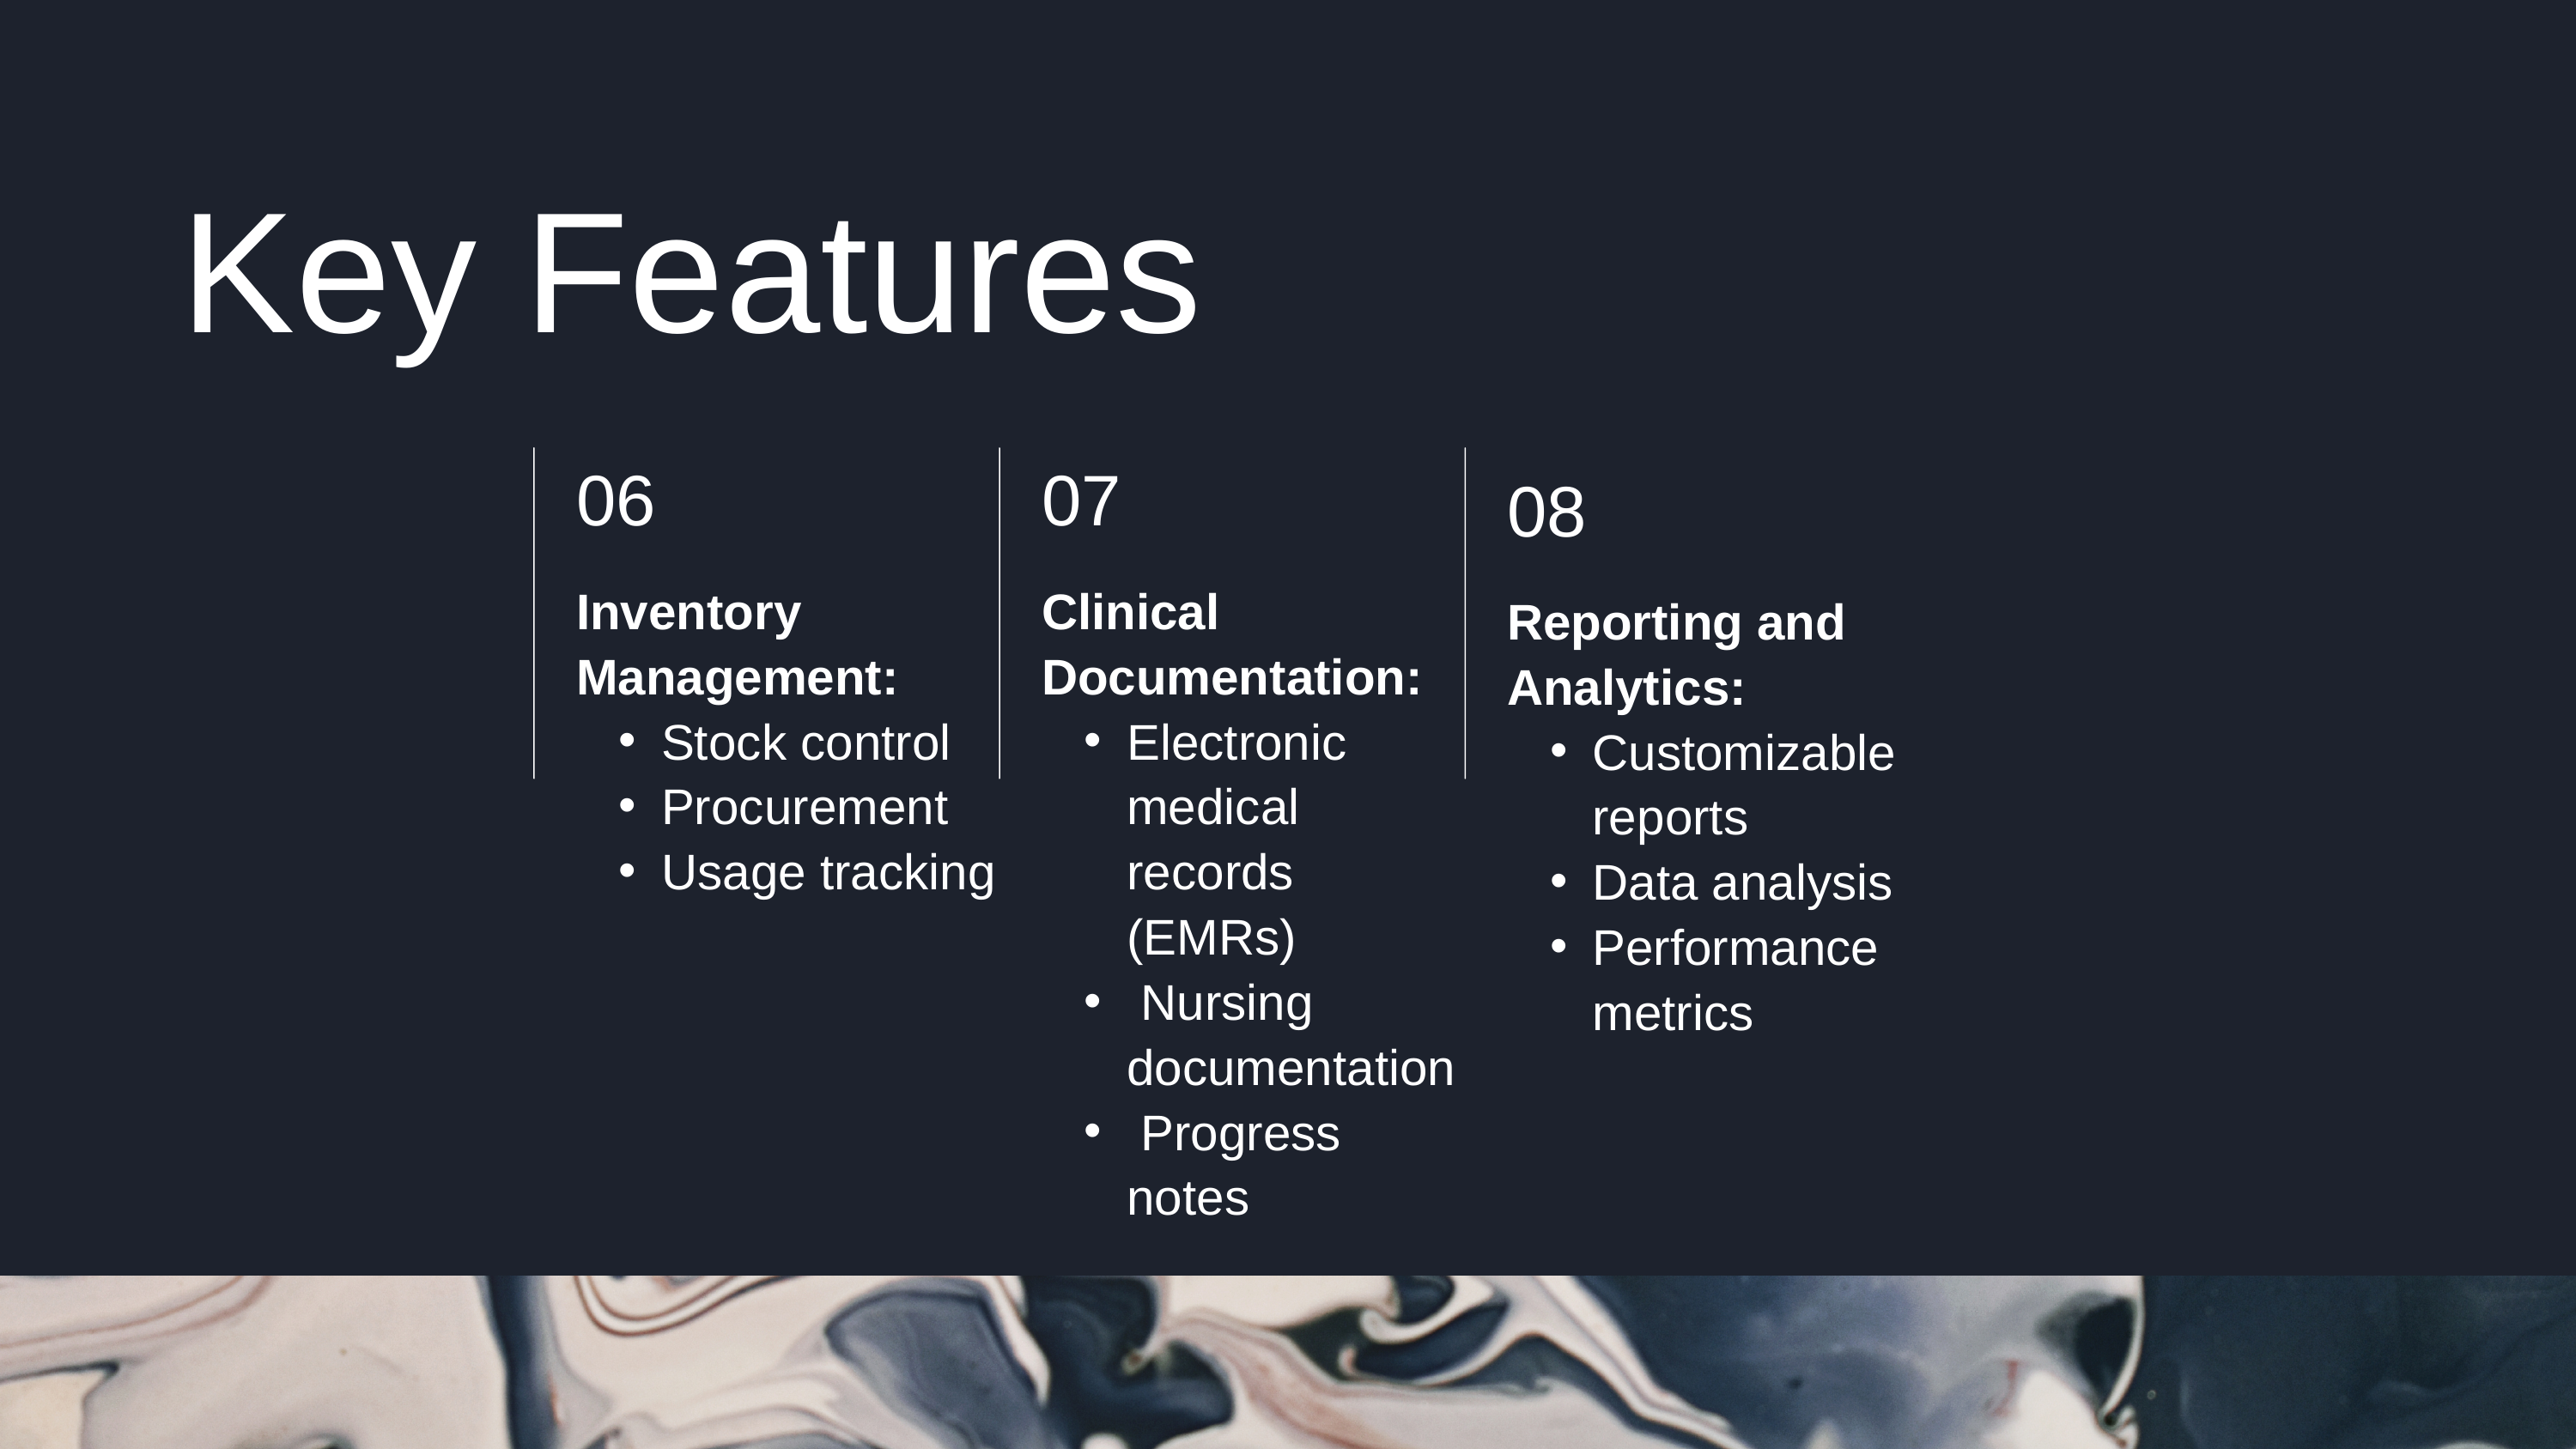

Key Features

06
Inventory Management:
Stock control
Procurement
Usage tracking

07
Clinical Documentation:
Electronic medical records (EMRs)
 Nursing documentation
 Progress notes
08
Reporting and Analytics:
Customizable reports
Data analysis
Performance metrics